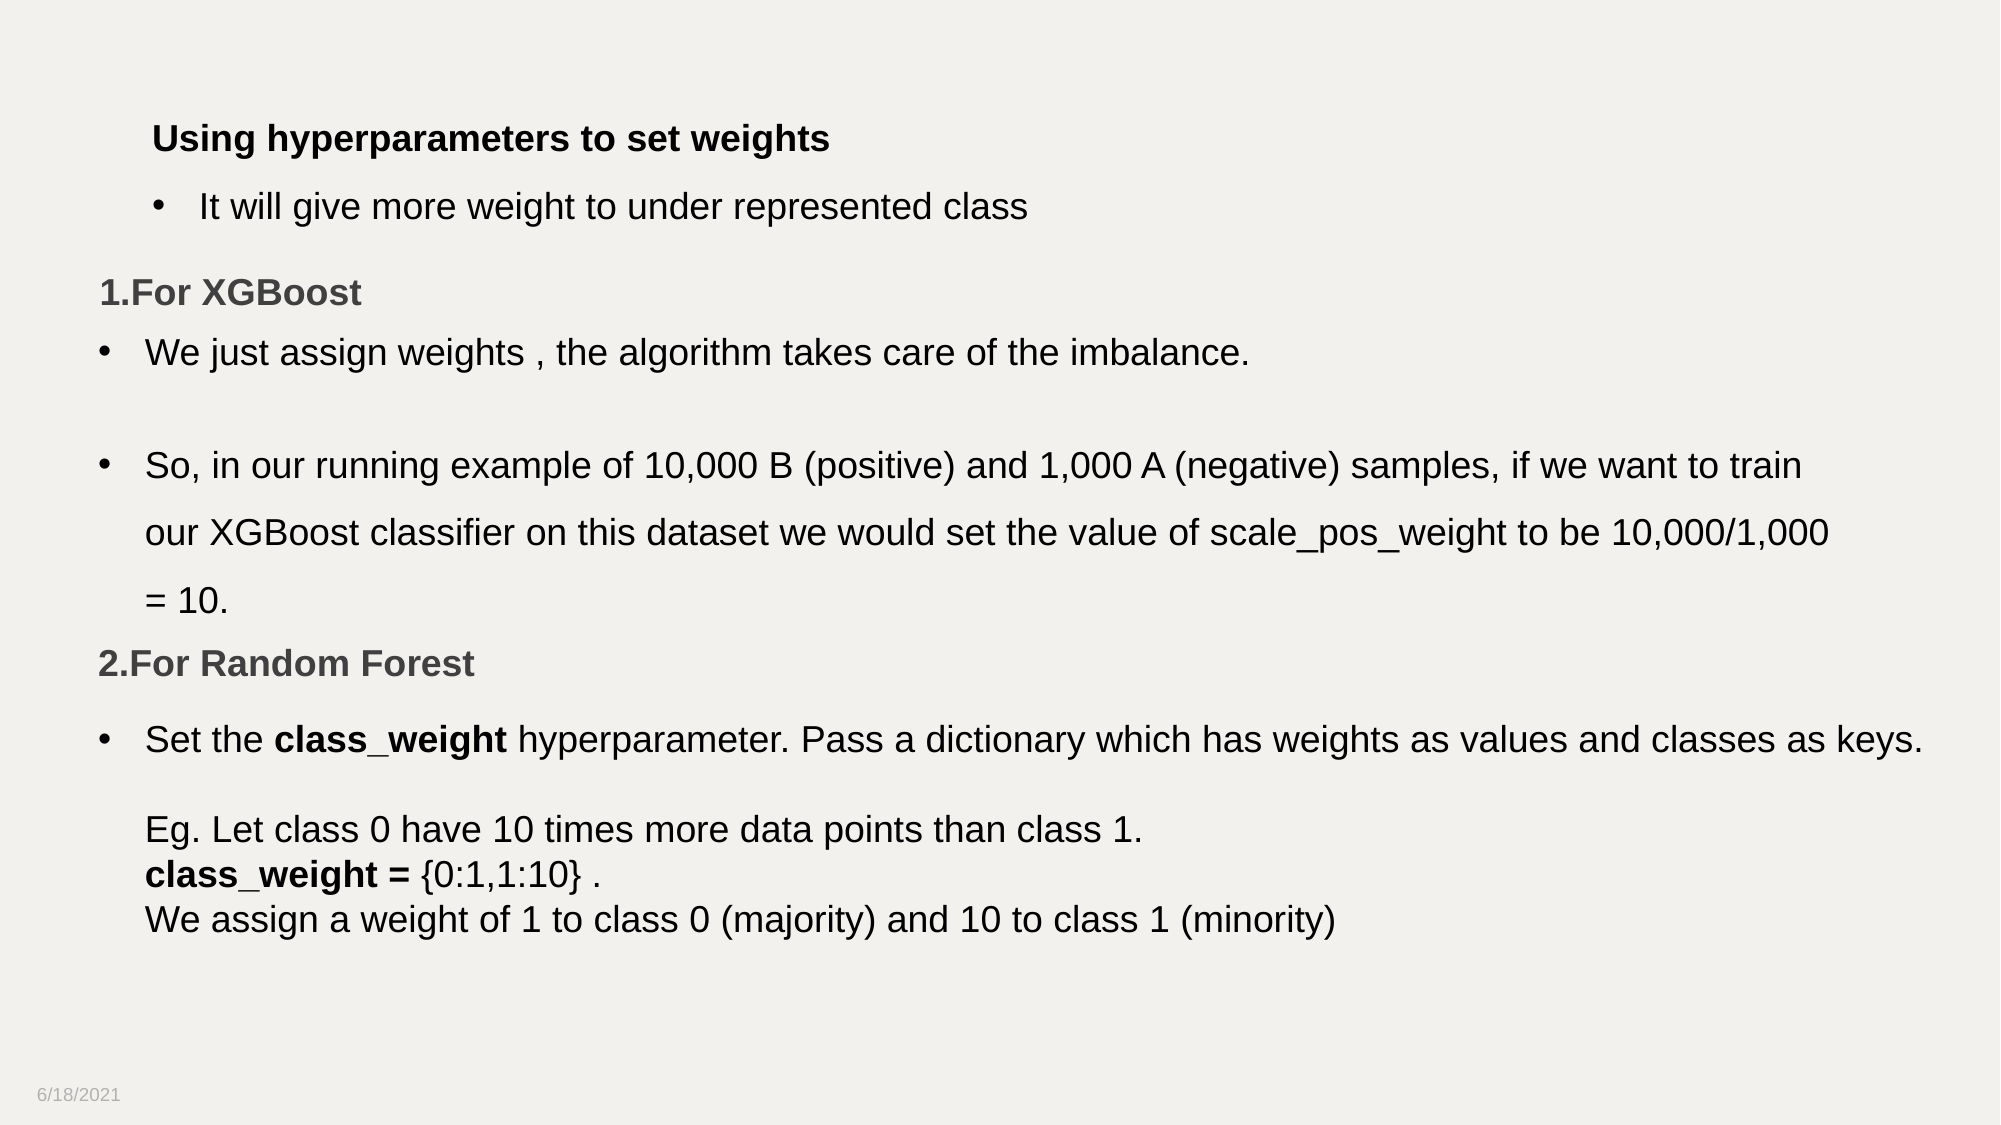

Using hyperparameters to set weights
It will give more weight to under represented class
1.For XGBoost
We just assign weights , the algorithm takes care of the imbalance.
So, in our running example of 10,000 B (positive) and 1,000 A (negative) samples, if we want to train our XGBoost classifier on this dataset we would set the value of scale_pos_weight to be 10,000/1,000 = 10.

2.For Random Forest
Set the class_weight hyperparameter. Pass a dictionary which has weights as values and classes as keys.
Eg. Let class 0 have 10 times more data points than class 1.
class_weight = {0:1,1:10} .
We assign a weight of 1 to class 0 (majority) and 10 to class 1 (minority)
6/18/2021